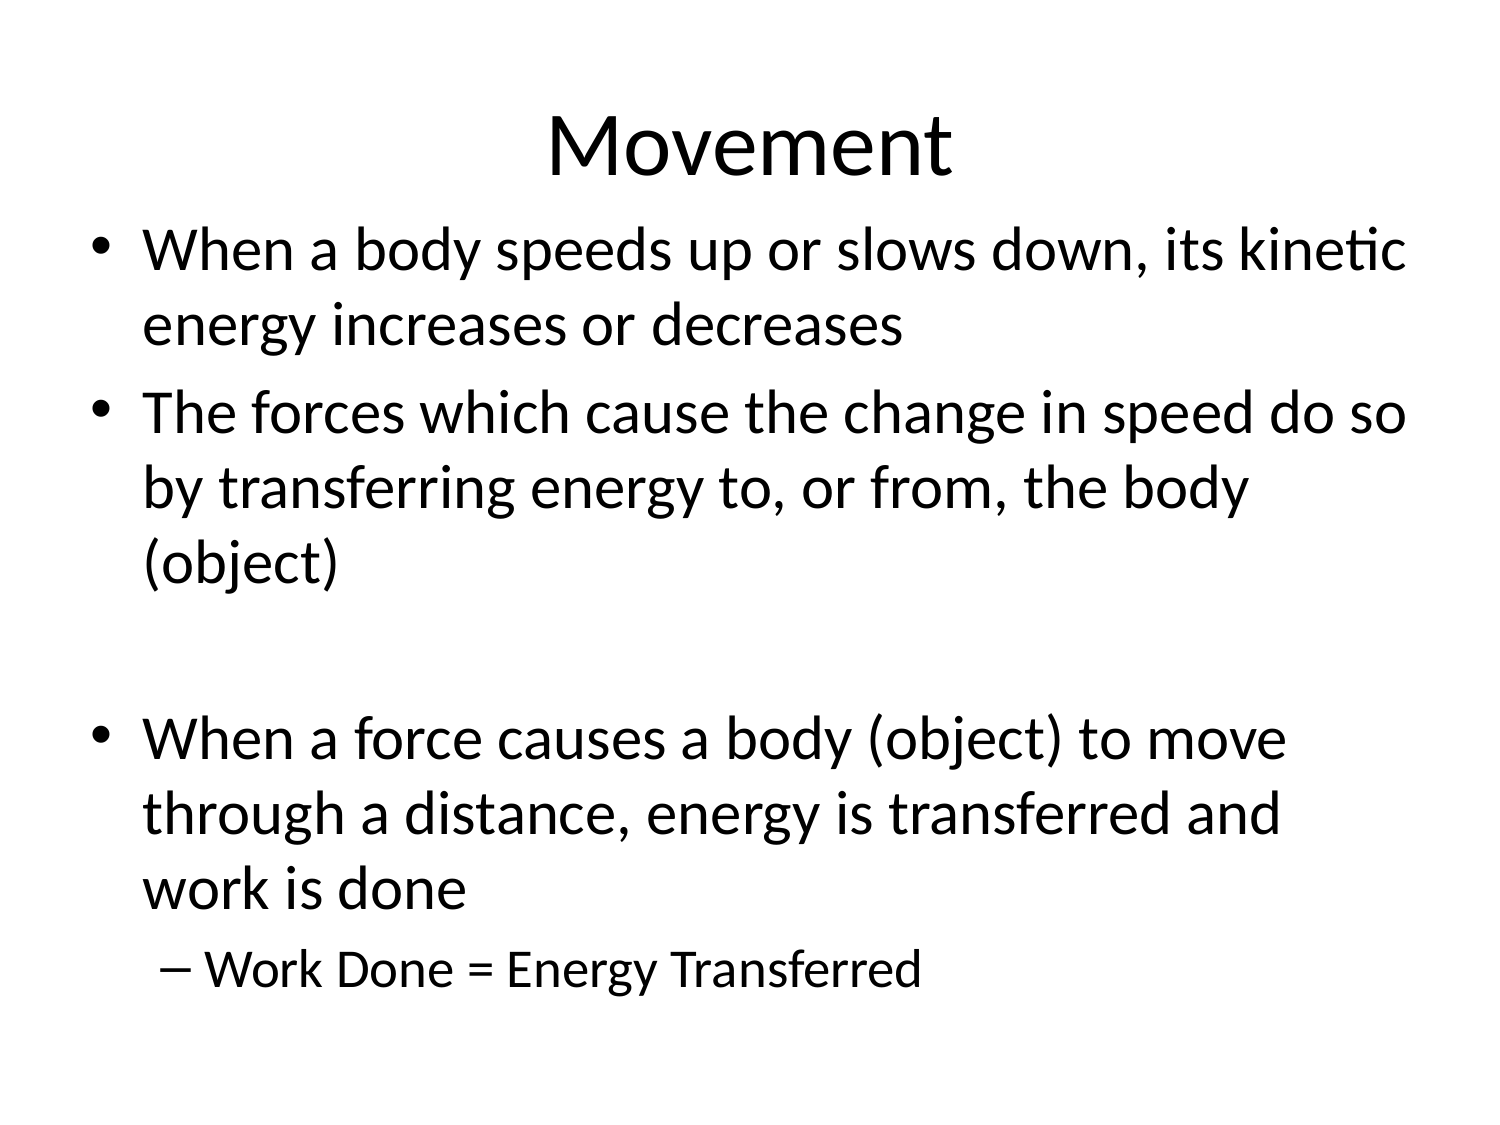

# Movement
When a body speeds up or slows down, its kinetic energy increases or decreases
The forces which cause the change in speed do so by transferring energy to, or from, the body (object)

When a force causes a body (object) to move through a distance, energy is transferred and work is done
Work Done = Energy Transferred